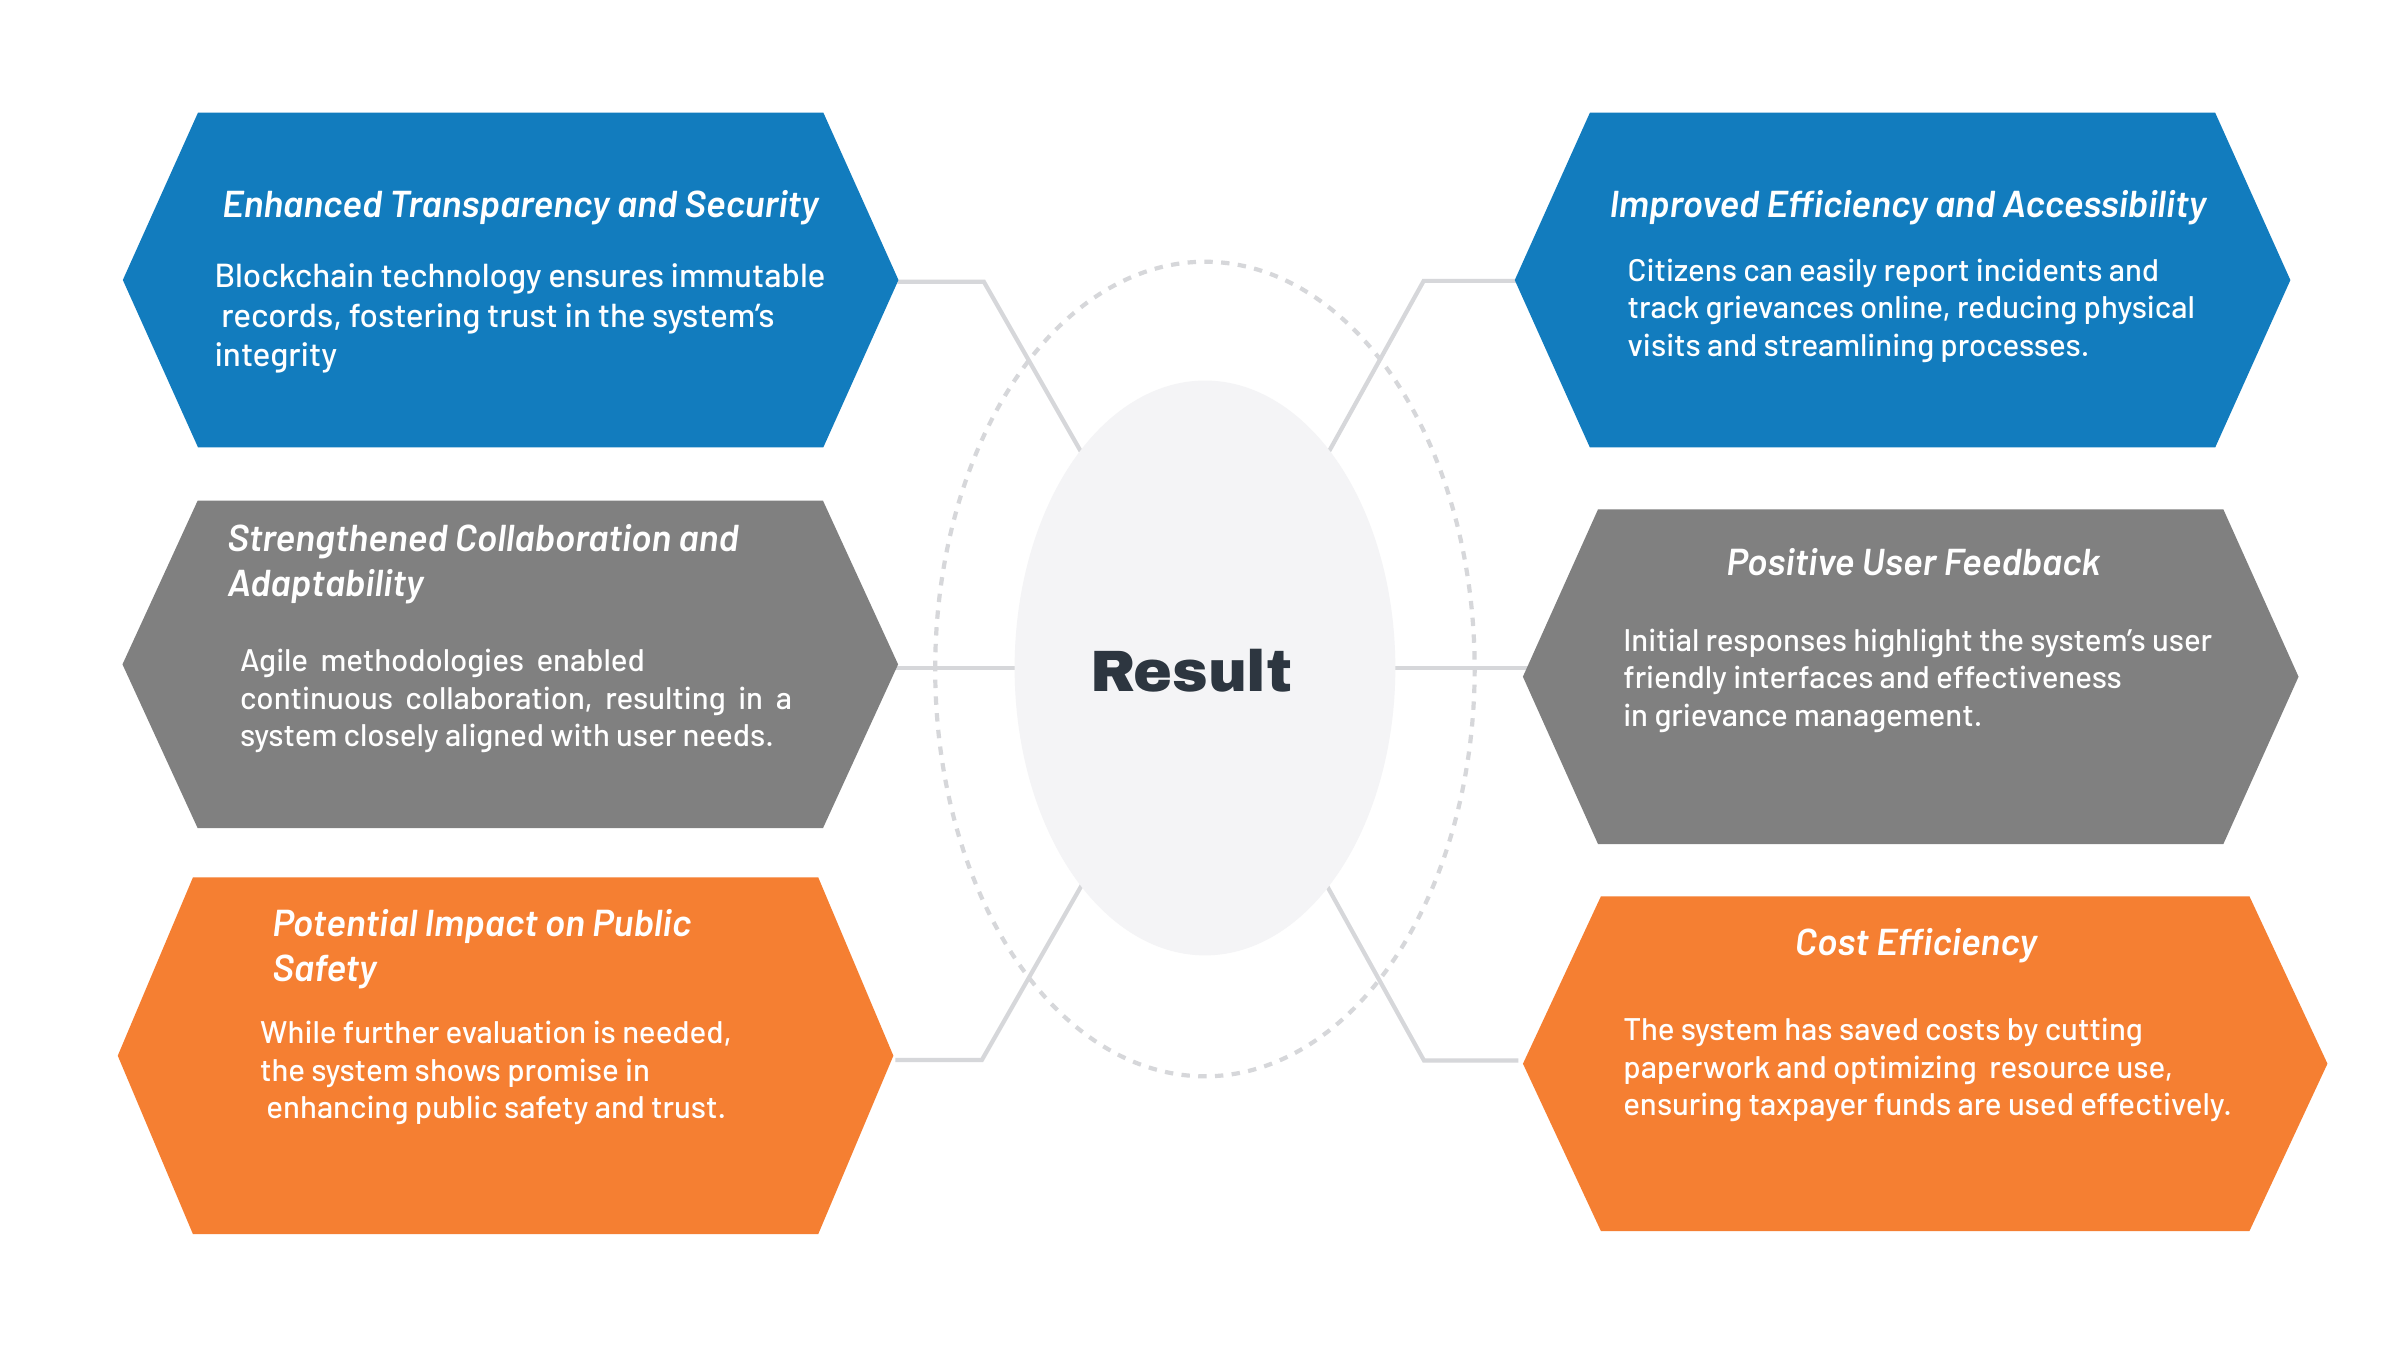

Improved Efficiency and Accessibility
Enhanced Transparency and Security
Blockchain technology ensures immutable records, fostering trust in the system’s integrity
Citizens can easily report incidents and
track grievances online, reducing physical visits and streamlining processes.

Strengthened Collaboration and Adaptability
Agile  methodologies  enabled  continuous  collaboration,  resulting  in  a  system closely aligned with user needs.
Positive User Feedback
Initial responses highlight the system’s user ­friendly interfaces and effectiveness in grievance management.
Result

Potential Impact on Public Safety
While further evaluation is needed, the system shows promise in
 enhancing public safety and trust.
Cost Efficiency
The system has saved costs by cutting
paperwork and optimizing  resource use, ensuring taxpayer funds are used effectively.